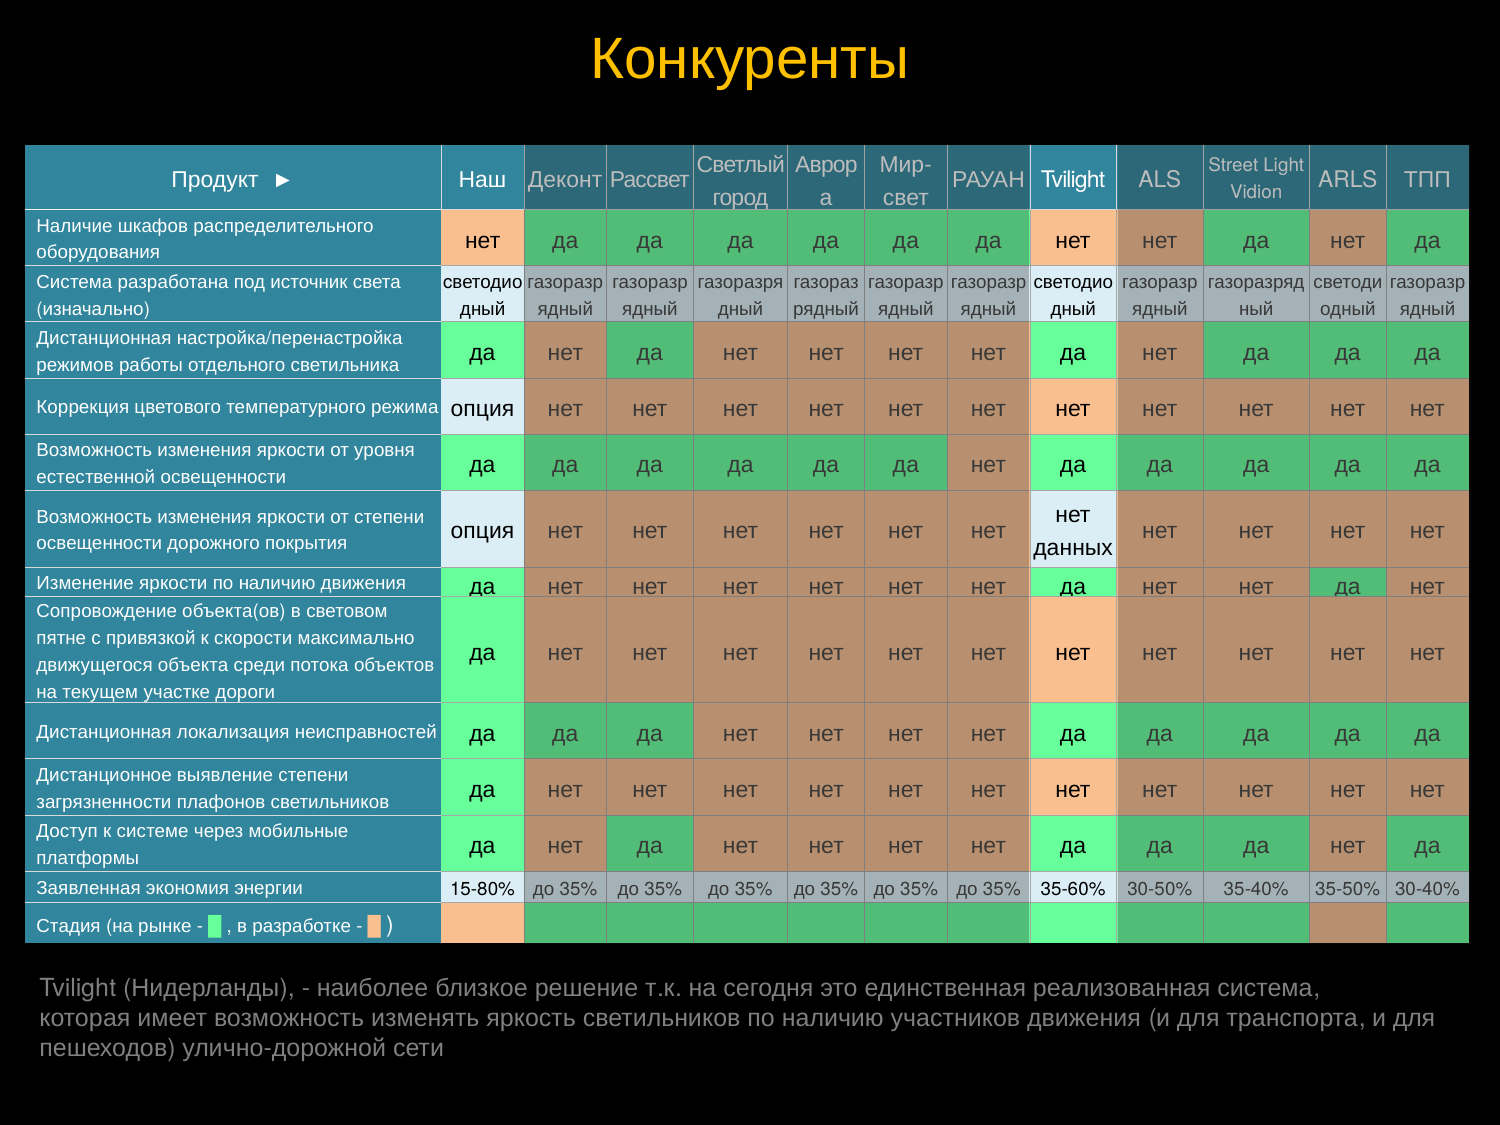

Конкуренты
| Продукт ► | Наш | Деконт | Рассвет | Светлый город | Аврора | Мир-свет | РАУАН | Tvilight | ALS | Street Light Vidion | ARLS | ТПП |
| --- | --- | --- | --- | --- | --- | --- | --- | --- | --- | --- | --- | --- |
| Наличие шкафов распределительного оборудования | нет | да | да | да | да | да | да | нет | нет | да | нет | да |
| Система разработана под источник света (изначально) | cветодиодный | газоразрядный | газоразрядный | газоразрядный | газоразрядный | газоразрядный | газоразрядный | светодиодный | газоразрядный | газоразрядный | светодиодный | газоразрядный |
| Дистанционная настройка/перенастройка режимов работы отдельного светильника | да | нет | да | нет | нет | нет | нет | да | нет | да | да | да |
| Коррекция цветового температурного режима | опция | нет | нет | нет | нет | нет | нет | нет | нет | нет | нет | нет |
| Возможность изменения яркости от уровня естественной освещенности | да | да | да | да | да | да | нет | да | да | да | да | да |
| Возможность изменения яркости от степени освещенности дорожного покрытия | опция | нет | нет | нет | нет | нет | нет | нет данных | нет | нет | нет | нет |
| Изменение яркости по наличию движения | да | нет | нет | нет | нет | нет | нет | да | нет | нет | да | нет |
| Сопровождение объекта(ов) в световом пятне с привязкой к скорости максимально движущегося объекта среди потока объектов на текущем участке дороги | да | нет | нет | нет | нет | нет | нет | нет | нет | нет | нет | нет |
| Дистанционная локализация неисправностей | да | да | да | нет | нет | нет | нет | да | да | да | да | да |
| Дистанционное выявление степени загрязненности плафонов светильников | да | нет | нет | нет | нет | нет | нет | нет | нет | нет | нет | нет |
| Доступ к системе через мобильные платформы | да | нет | да | нет | нет | нет | нет | да | да | да | нет | да |
| Заявленная экономия энергии | 15-80% | до 35% | до 35% | до 35% | до 35% | до 35% | до 35% | 35-60% | 30-50% | 35-40% | 35-50% | 30-40% |
| Стадия (на рынке - █ , в разработке - █ ) |  |  |  |  |  |  |  |  |  |  |  |  |

Tvilight (Нидерланды), - наиболее близкое решение т.к. на сегодня это единственная реализованная система,
которая имеет возможность изменять яркость светильников по наличию участников движения (и для транспорта, и для пешеходов) улично-дорожной сети